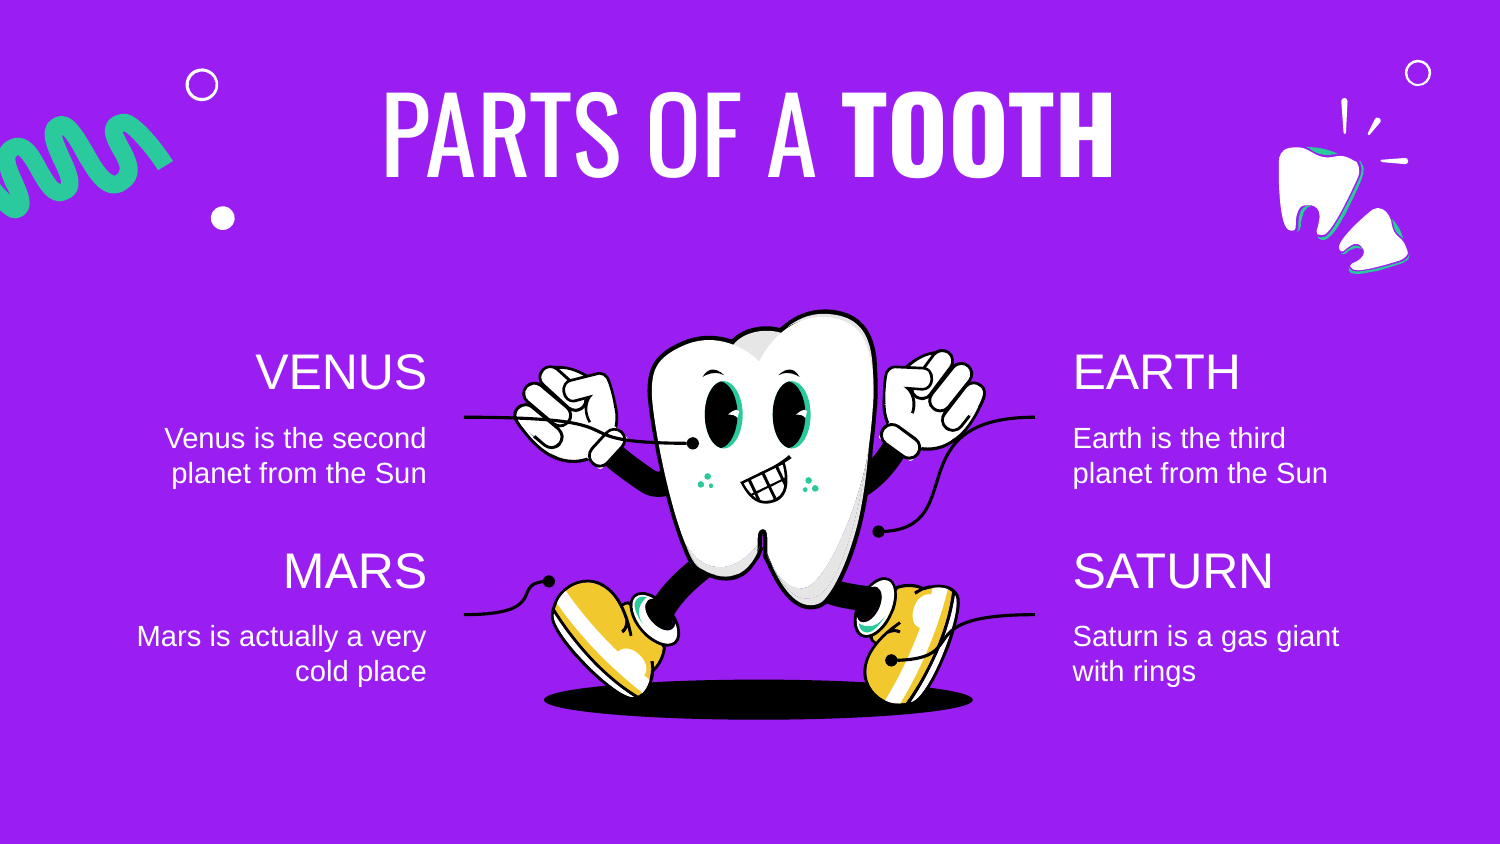

# PARTS OF A TOOTH

VENUS

Venus is the second planet from the Sun
EARTH

Earth is the third planet from the Sun
MARS

Mars is actually a very cold place
SATURN

Saturn is a gas giant with rings